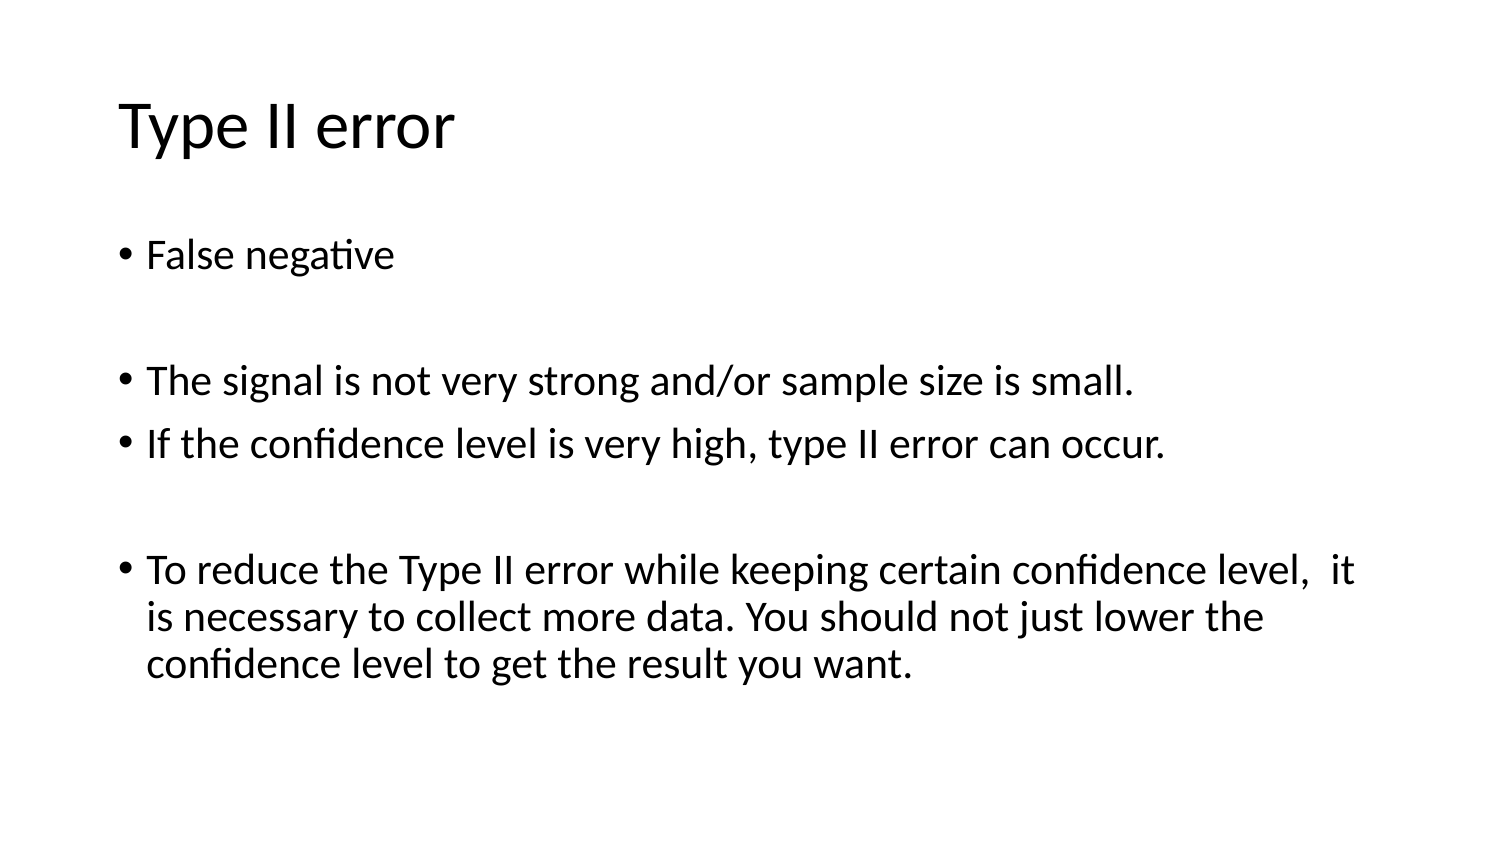

# Type II error
False negative

The signal is not very strong and/or sample size is small.
If the confidence level is very high, type II error can occur.

To reduce the Type II error while keeping certain confidence level,  it is necessary to collect more data. You should not just lower the confidence level to get the result you want.